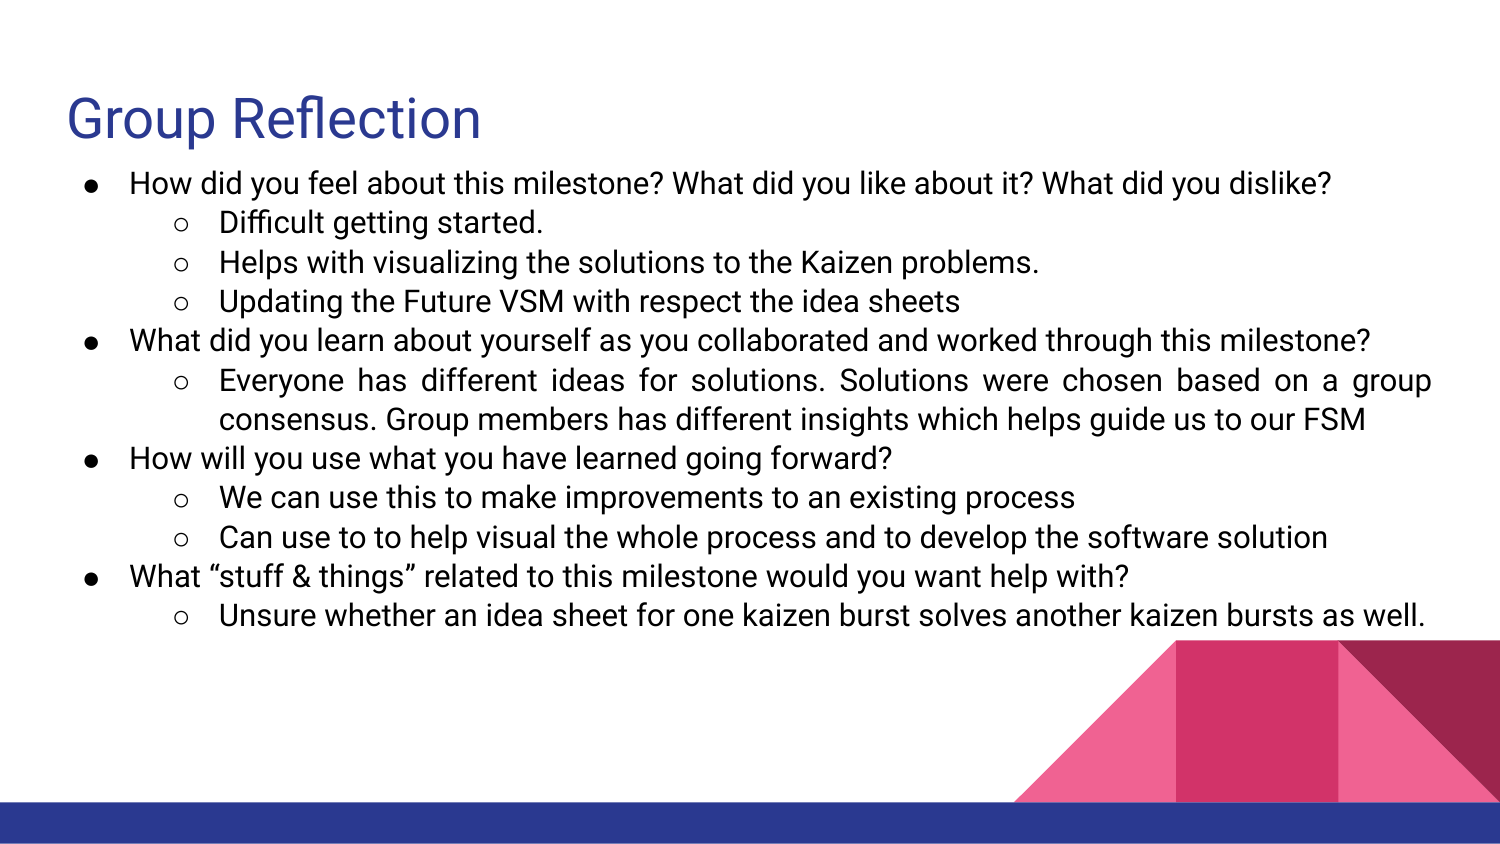

# Group Reflection
How did you feel about this milestone? What did you like about it? What did you dislike?
Difficult getting started.
Helps with visualizing the solutions to the Kaizen problems.
Updating the Future VSM with respect the idea sheets
What did you learn about yourself as you collaborated and worked through this milestone?
Everyone has different ideas for solutions. Solutions were chosen based on a group consensus. Group members has different insights which helps guide us to our FSM
How will you use what you have learned going forward?
We can use this to make improvements to an existing process
Can use to to help visual the whole process and to develop the software solution
What “stuff & things” related to this milestone would you want help with?
Unsure whether an idea sheet for one kaizen burst solves another kaizen bursts as well.